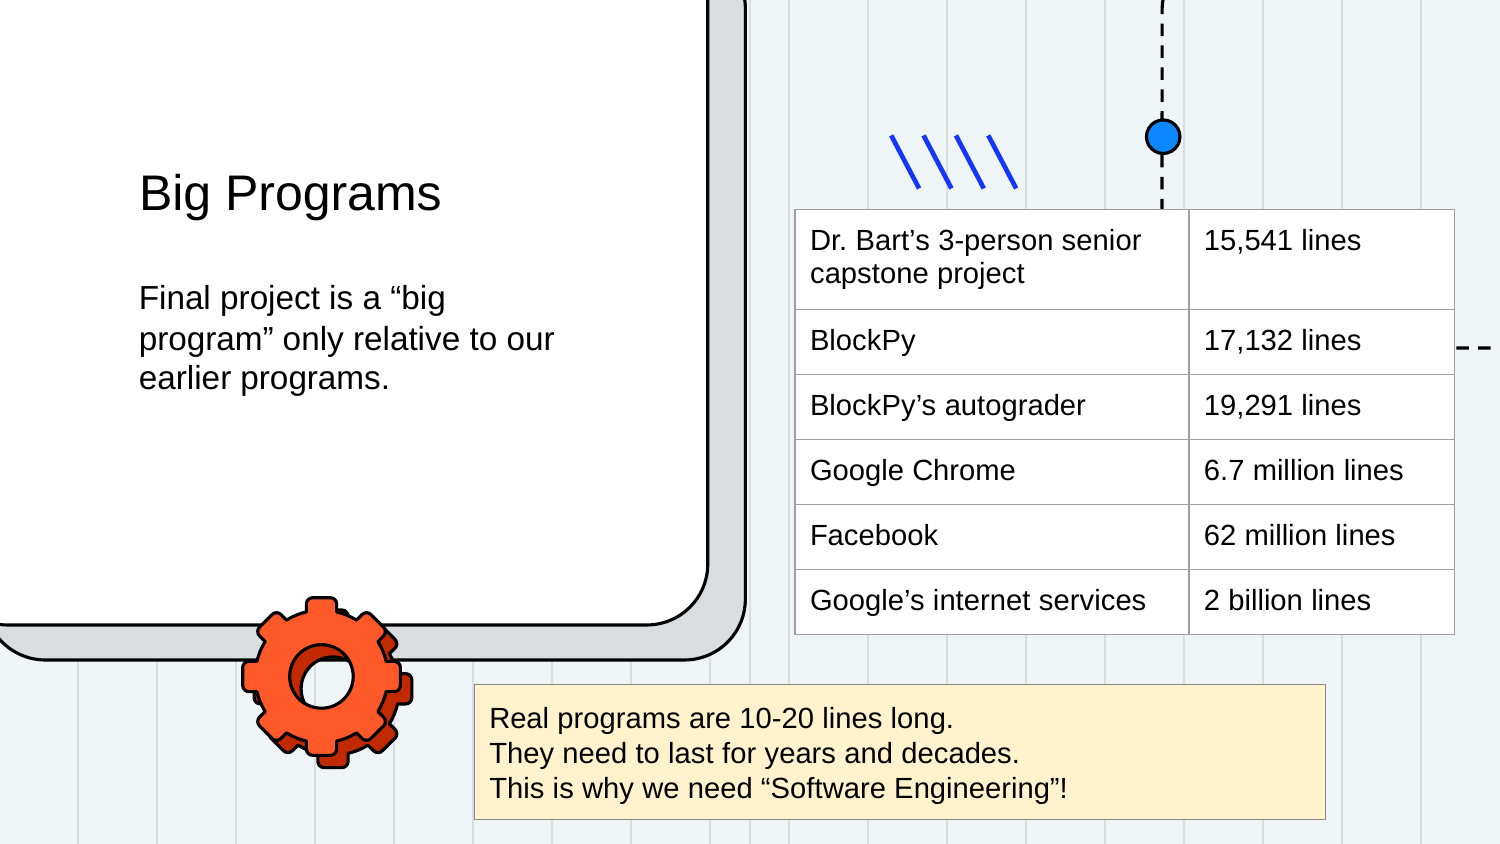

# Big Programs
| Dr. Bart’s 3-person senior capstone project | 15,541 lines |
| --- | --- |
| BlockPy | 17,132 lines |
| BlockPy’s autograder | 19,291 lines |
| Google Chrome | 6.7 million lines |
| Facebook | 62 million lines |
| Google’s internet services | 2 billion lines |
Final project is a “big program” only relative to our earlier programs.
Real programs are 10-20 lines long.
They need to last for years and decades.
This is why we need “Software Engineering”!